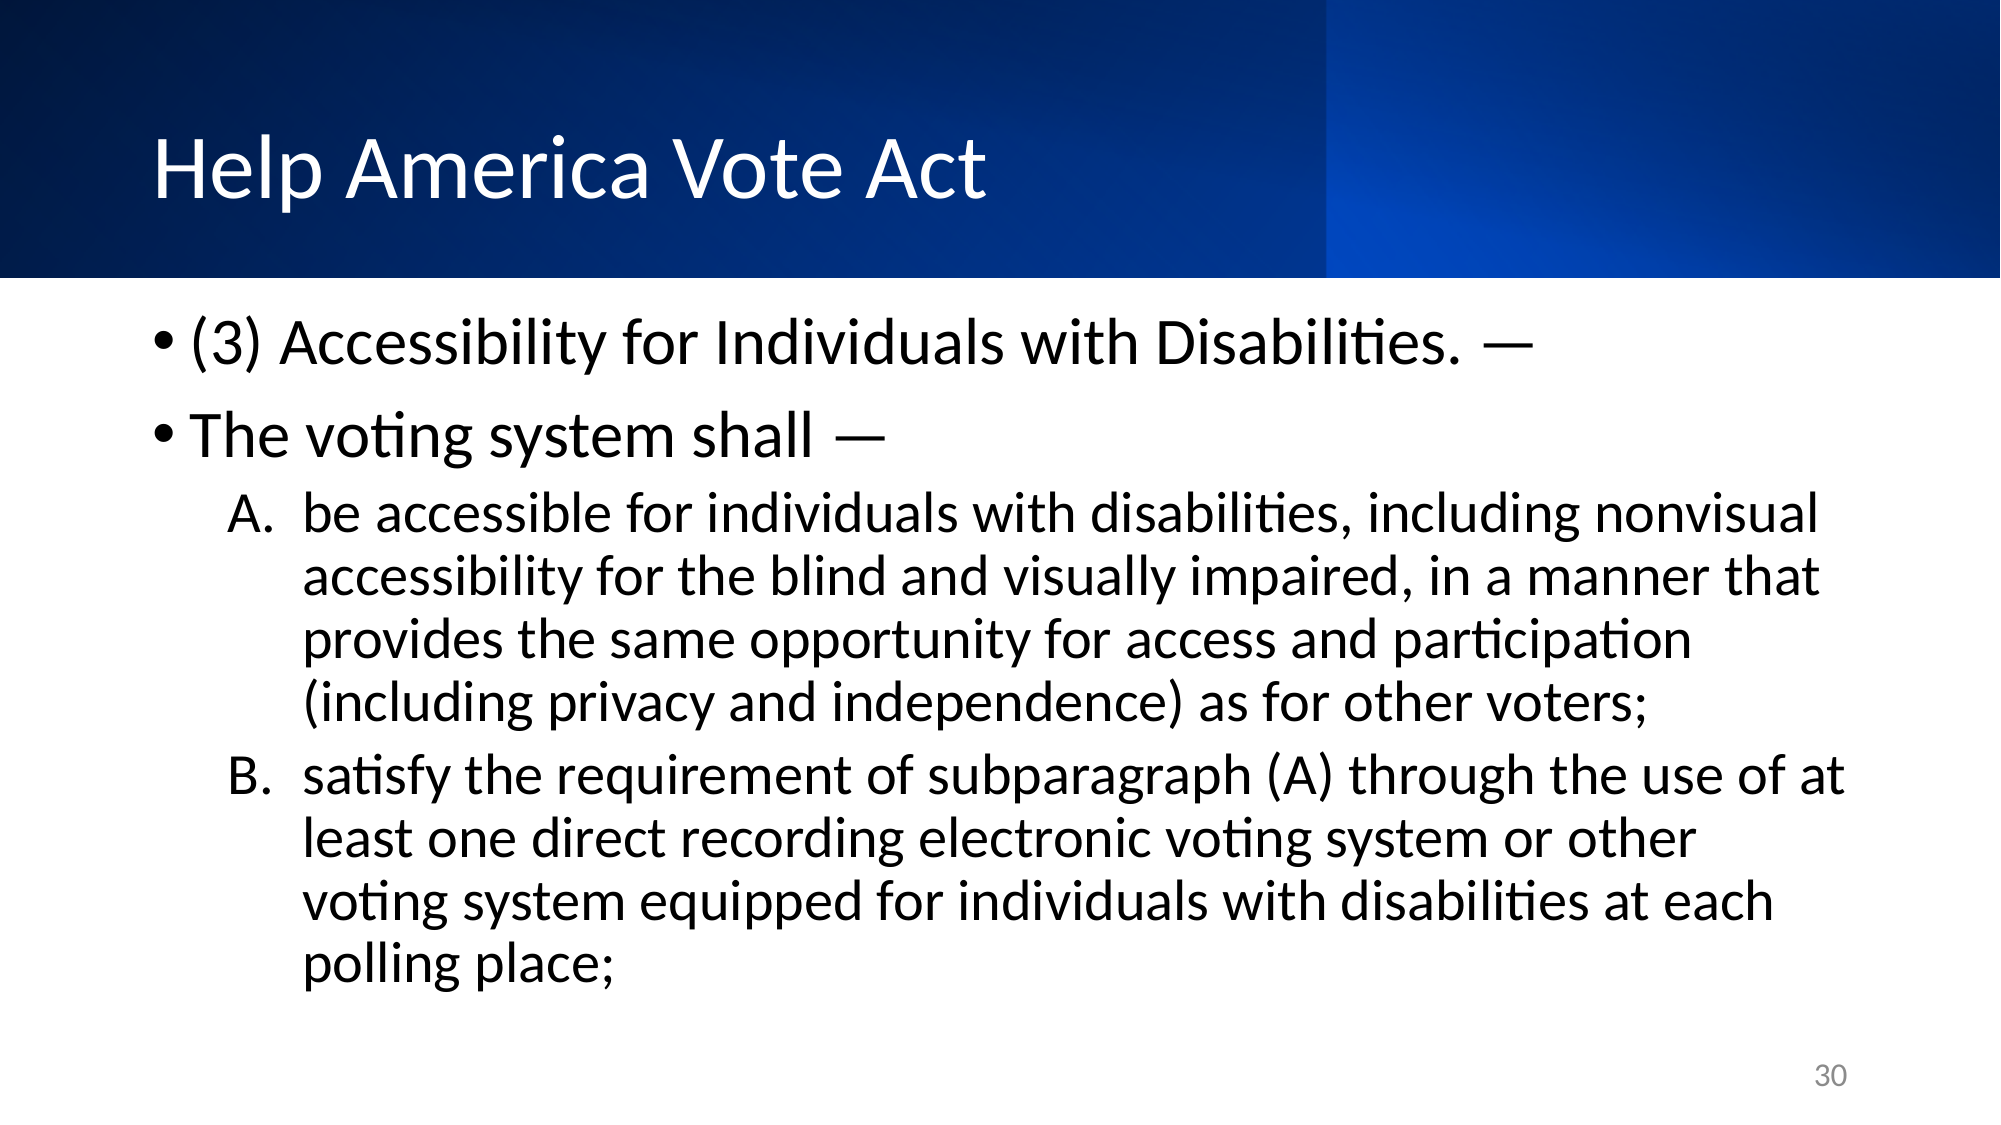

# Help America Vote Act
(3) Accessibility for Individuals with Disabilities. —
The voting system shall —
be accessible for individuals with disabilities, including nonvisual accessibility for the blind and visually impaired, in a manner that provides the same opportunity for access and participation (including privacy and independence) as for other voters;
satisfy the requirement of subparagraph (A) through the use of at least one direct recording electronic voting system or other voting system equipped for individuals with disabilities at each polling place;
30